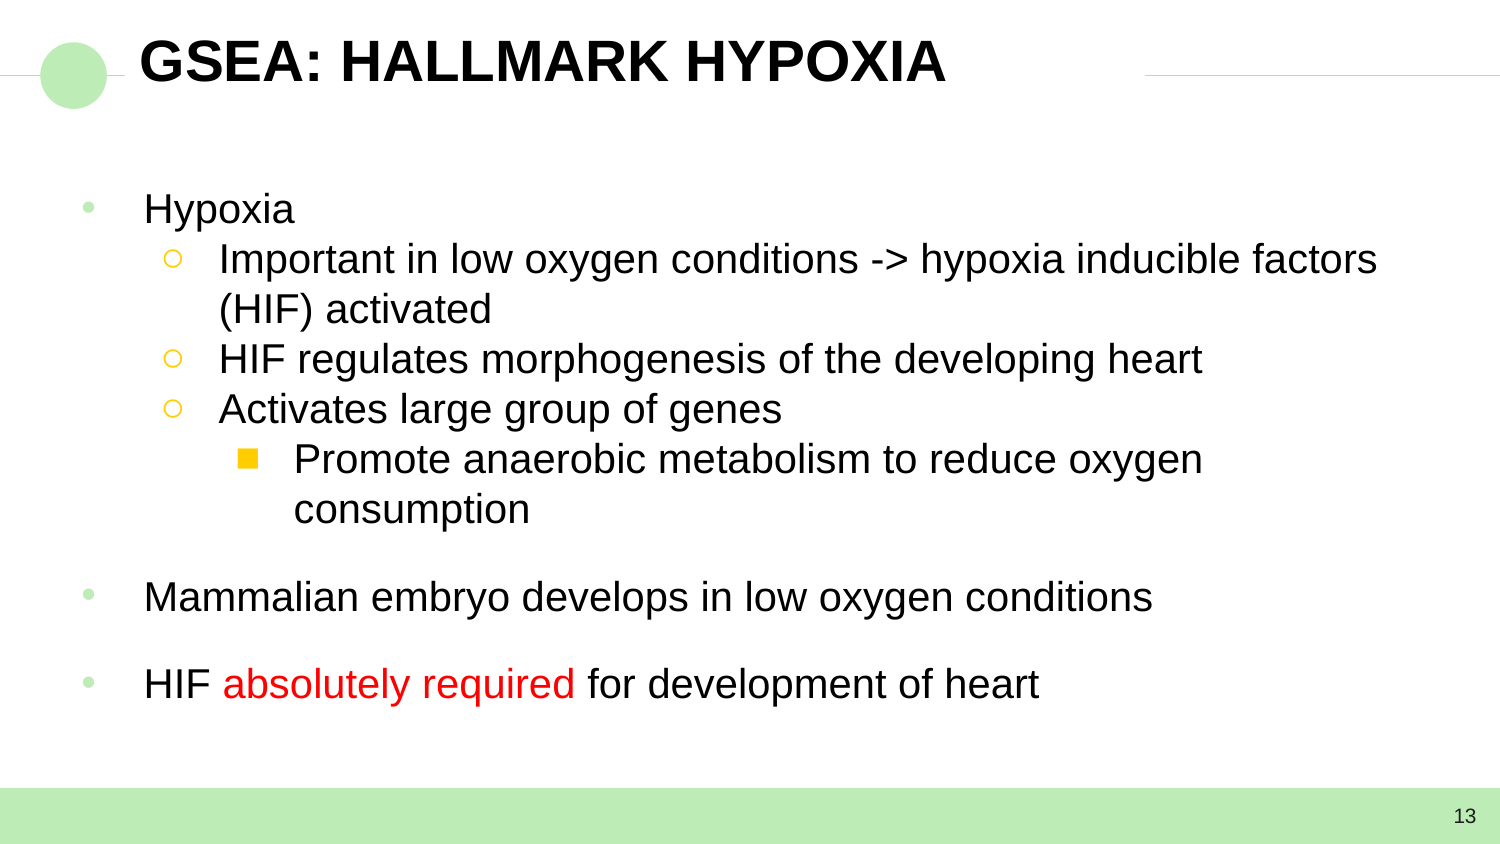

# GSEA: HALLMARK HYPOXIA
Hypoxia
Important in low oxygen conditions -> hypoxia inducible factors (HIF) activated
HIF regulates morphogenesis of the developing heart
Activates large group of genes
Promote anaerobic metabolism to reduce oxygen consumption
Mammalian embryo develops in low oxygen conditions
HIF absolutely required for development of heart

13